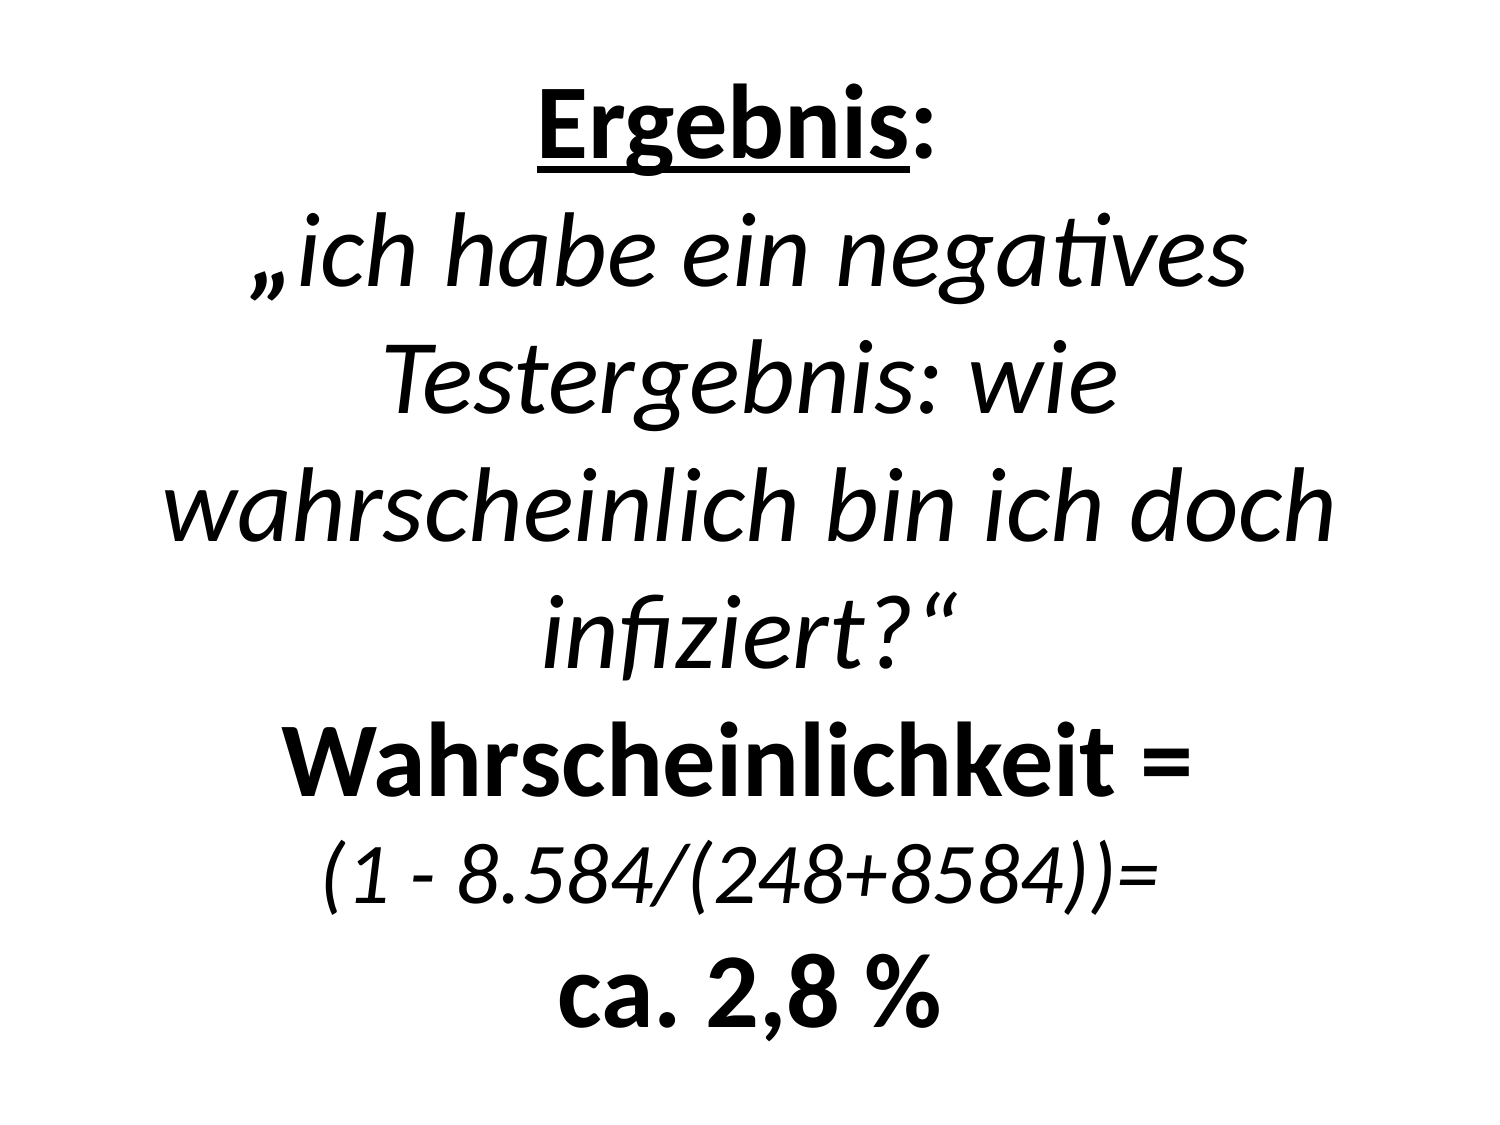

# Ergebnis: „ich habe ein negatives Testergebnis: wie wahrscheinlich bin ich doch infiziert?“ Wahrscheinlichkeit = (1 - 8.584/(248+8584))= ca. 2,8 %